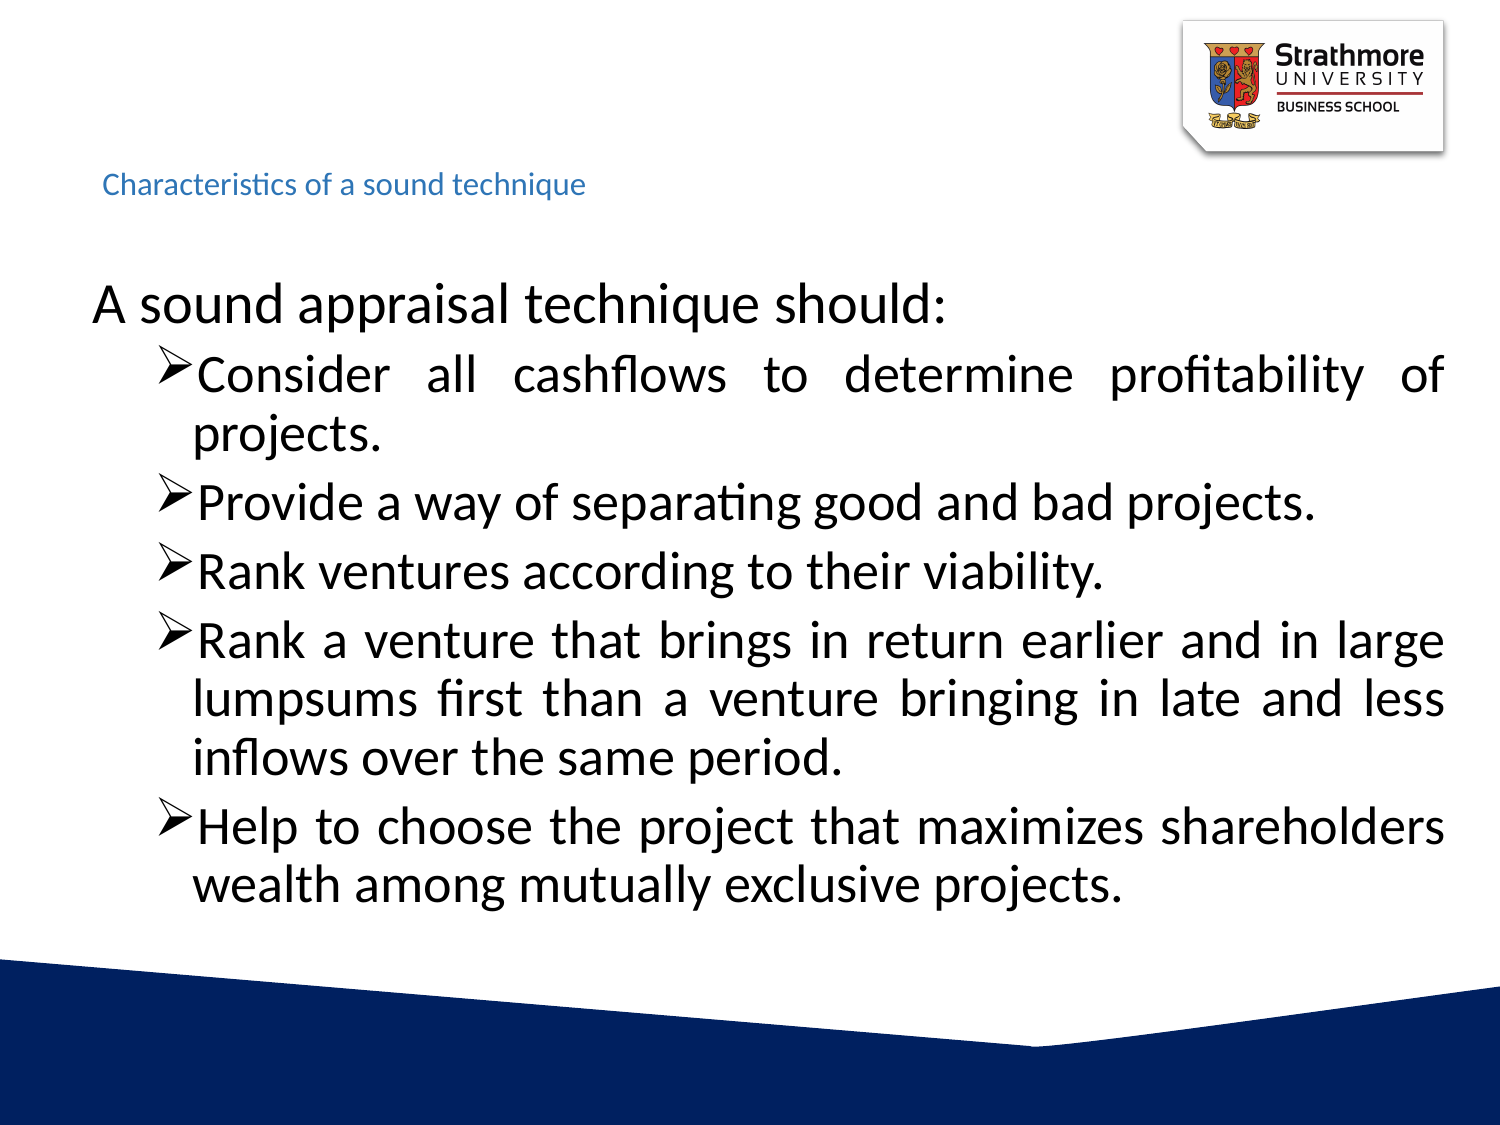

# Characteristics of a sound technique
 A sound appraisal technique should:
Consider all cashflows to determine profitability of projects.
Provide a way of separating good and bad projects.
Rank ventures according to their viability.
Rank a venture that brings in return earlier and in large lumpsums first than a venture bringing in late and less inflows over the same period.
Help to choose the project that maximizes shareholders wealth among mutually exclusive projects.